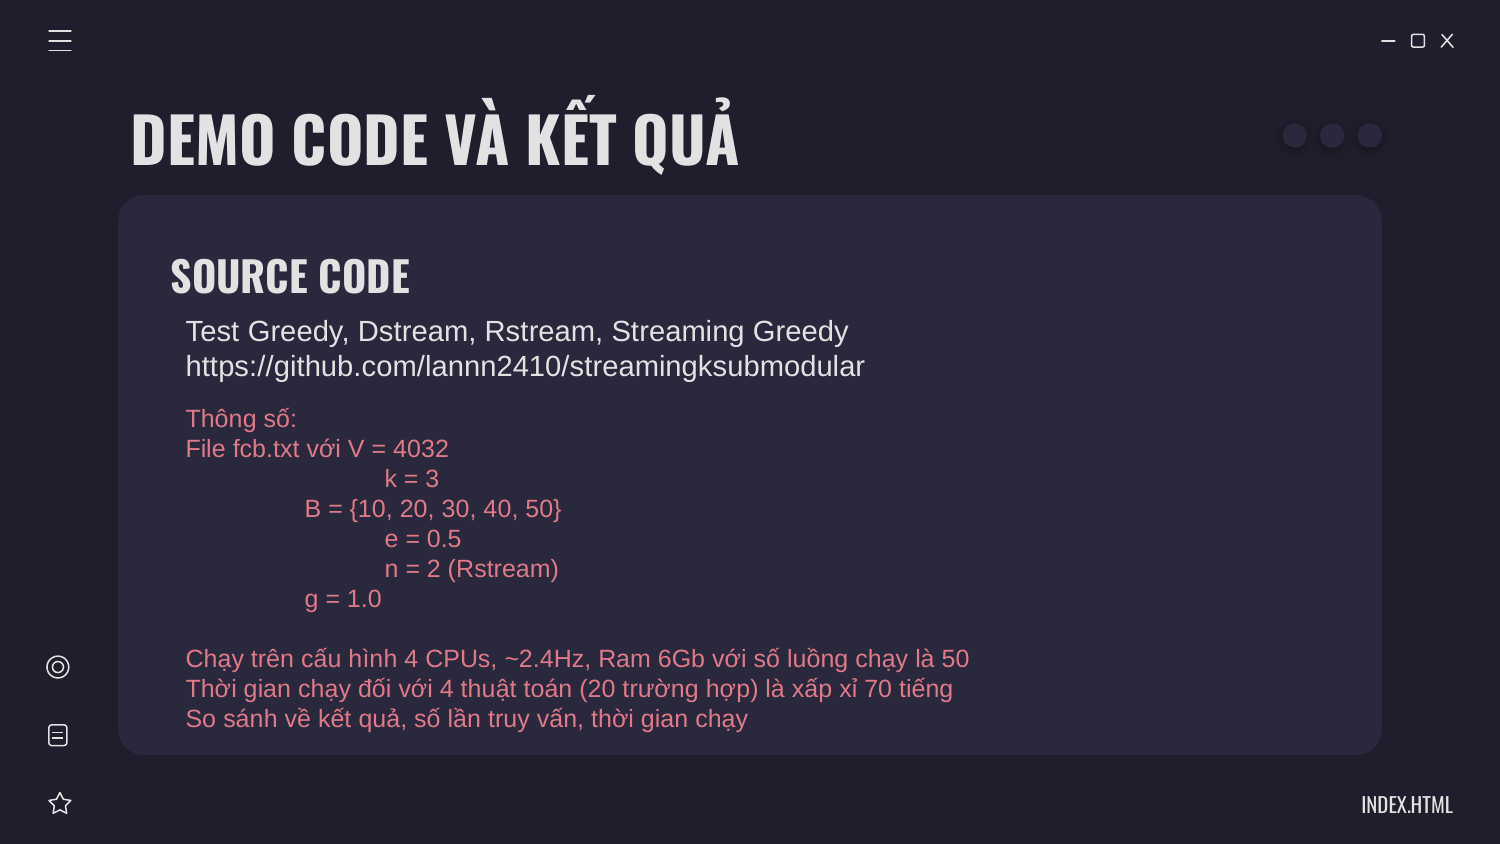

# DEMO CODE VÀ KẾT QUẢ

SOURCE CODE
Test Greedy, Dstream, Rstream, Streaming Greedy https://github.com/lannn2410/streamingksubmodular

Thông số:
File fcb.txt với V = 4032
	       k = 3
                 B = {10, 20, 30, 40, 50}
	       e = 0.5
	       n = 2 (Rstream)
                 g = 1.0

Chạy trên cấu hình 4 CPUs, ~2.4Hz, Ram 6Gb với số luồng chạy là 50
Thời gian chạy đối với 4 thuật toán (20 trường hợp) là xấp xỉ 70 tiếng
So sánh về kết quả, số lần truy vấn, thời gian chạy

INDEX.HTML